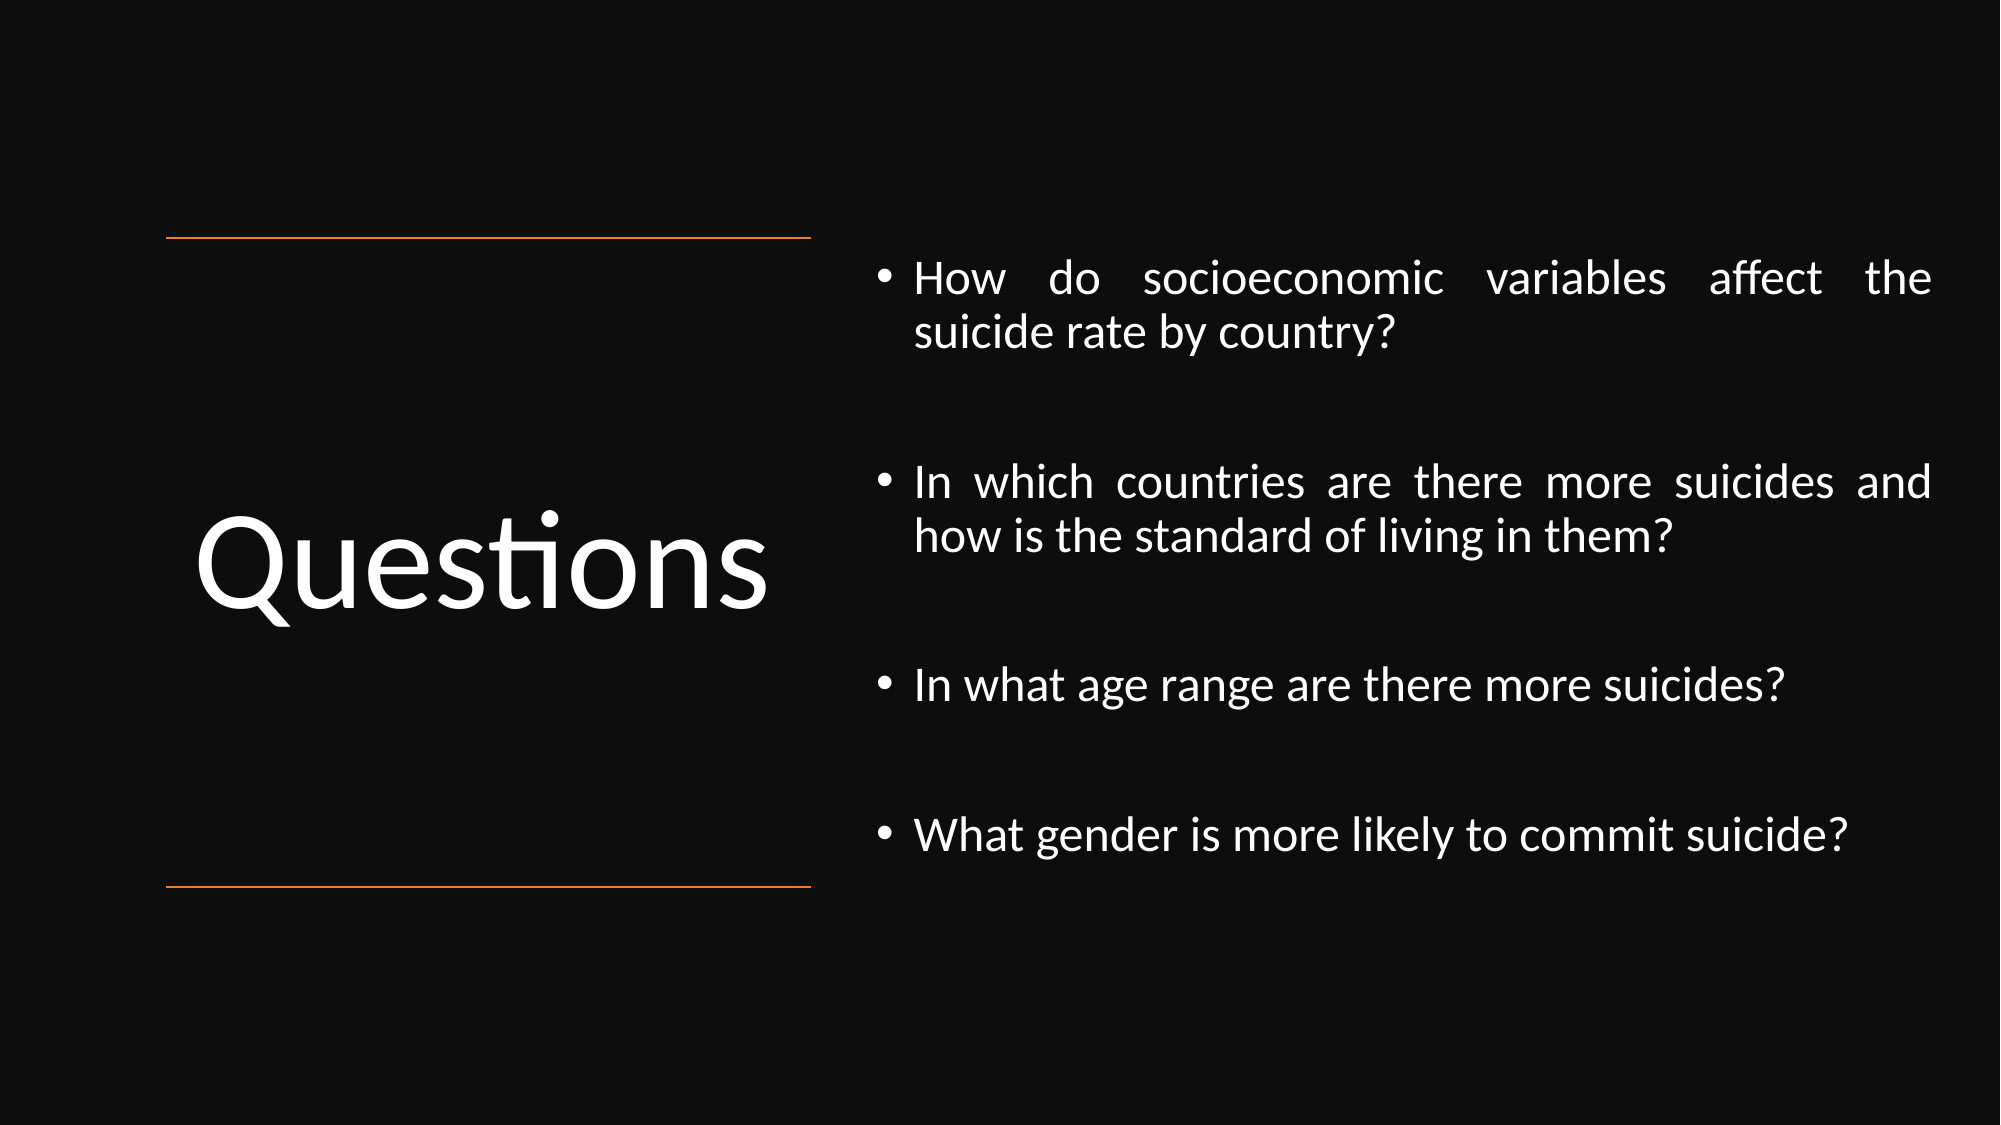

How do socioeconomic variables affect the suicide rate by country?

In which countries are there more suicides and how is the standard of living in them?

In what age range are there more suicides?

What gender is more likely to commit suicide?
# Questions